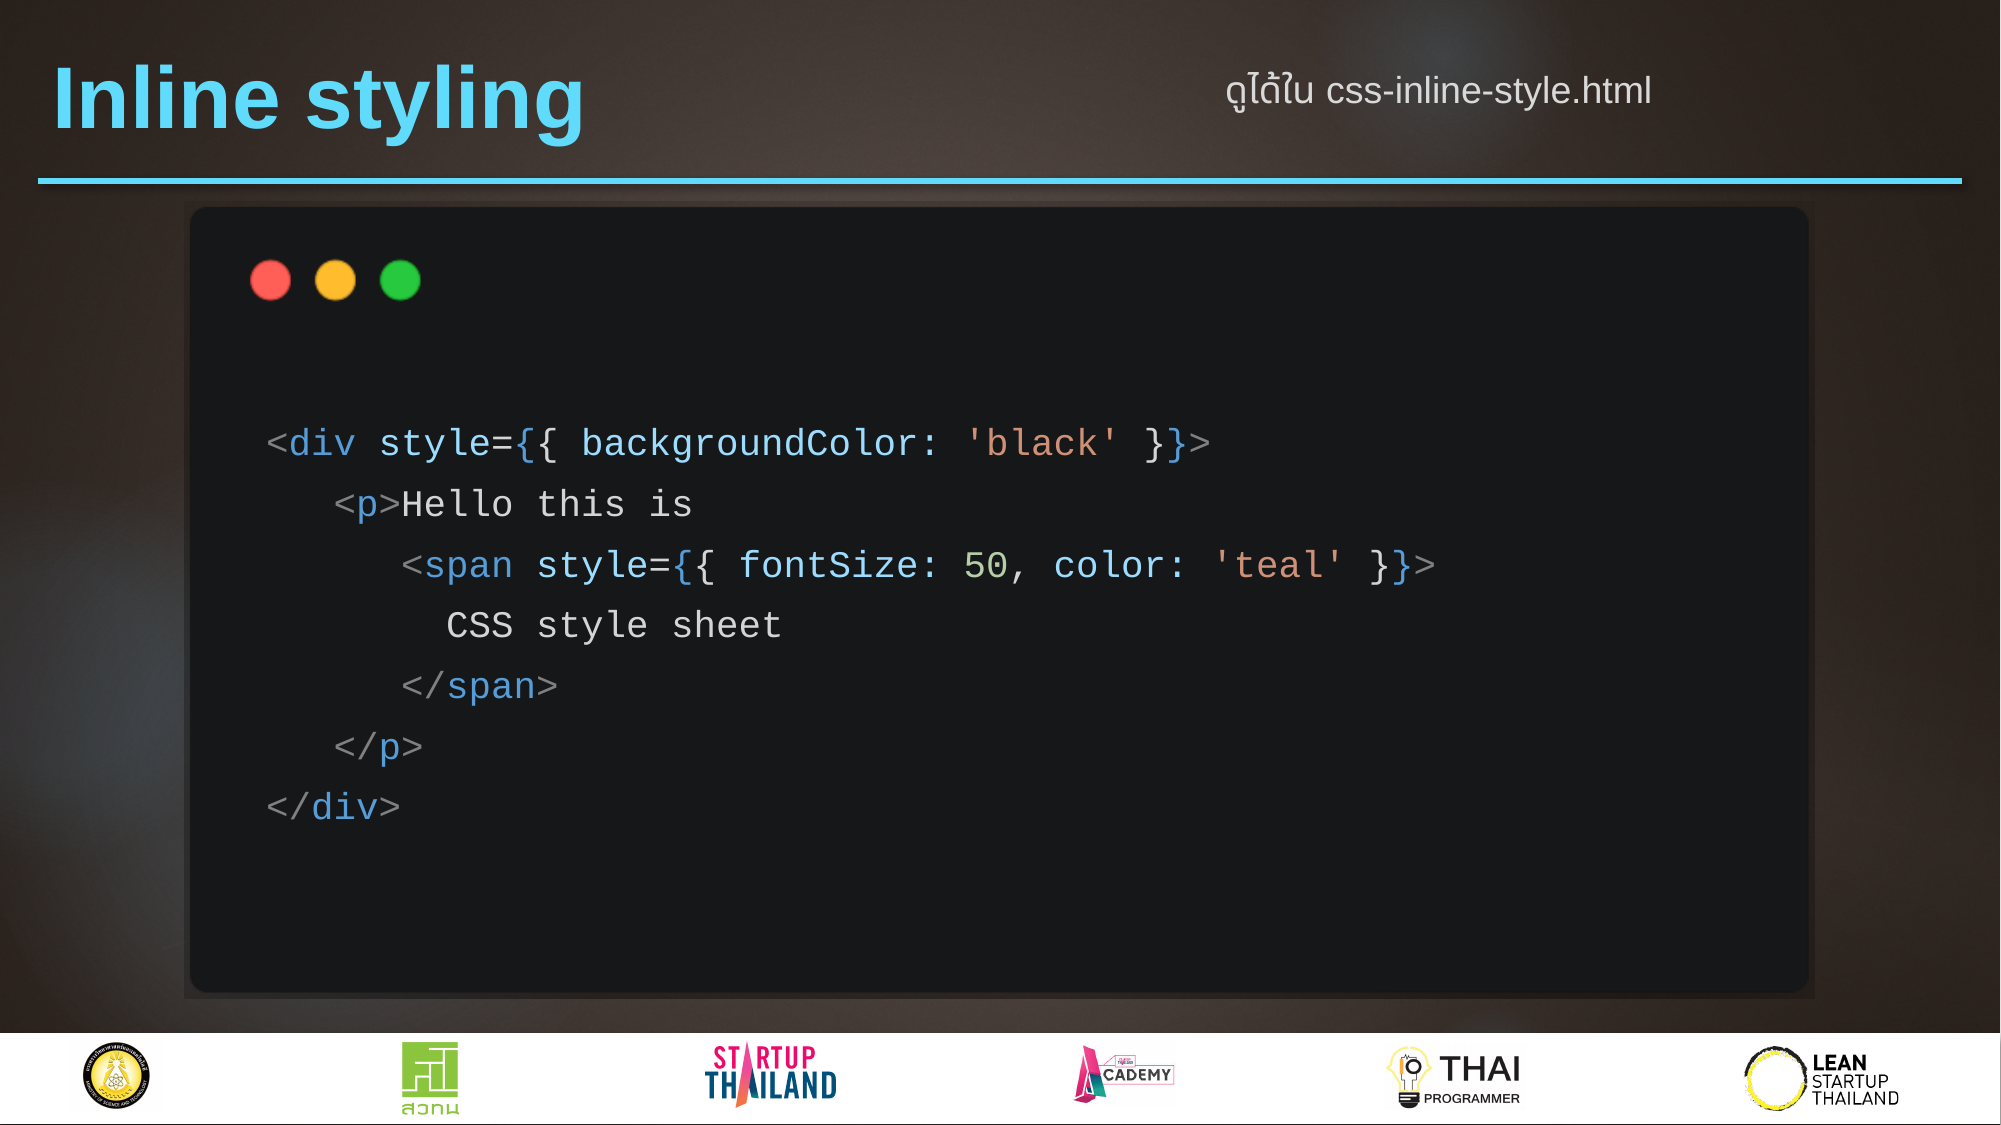

# Inline styling
ดูได้ใน css-inline-style.html
<div style={{ backgroundColor: 'black' }}>
   <p>Hello this is
      <span style={{ fontSize: 50, color: 'teal' }}>
        CSS style sheet
      </span>
   </p>
</div>